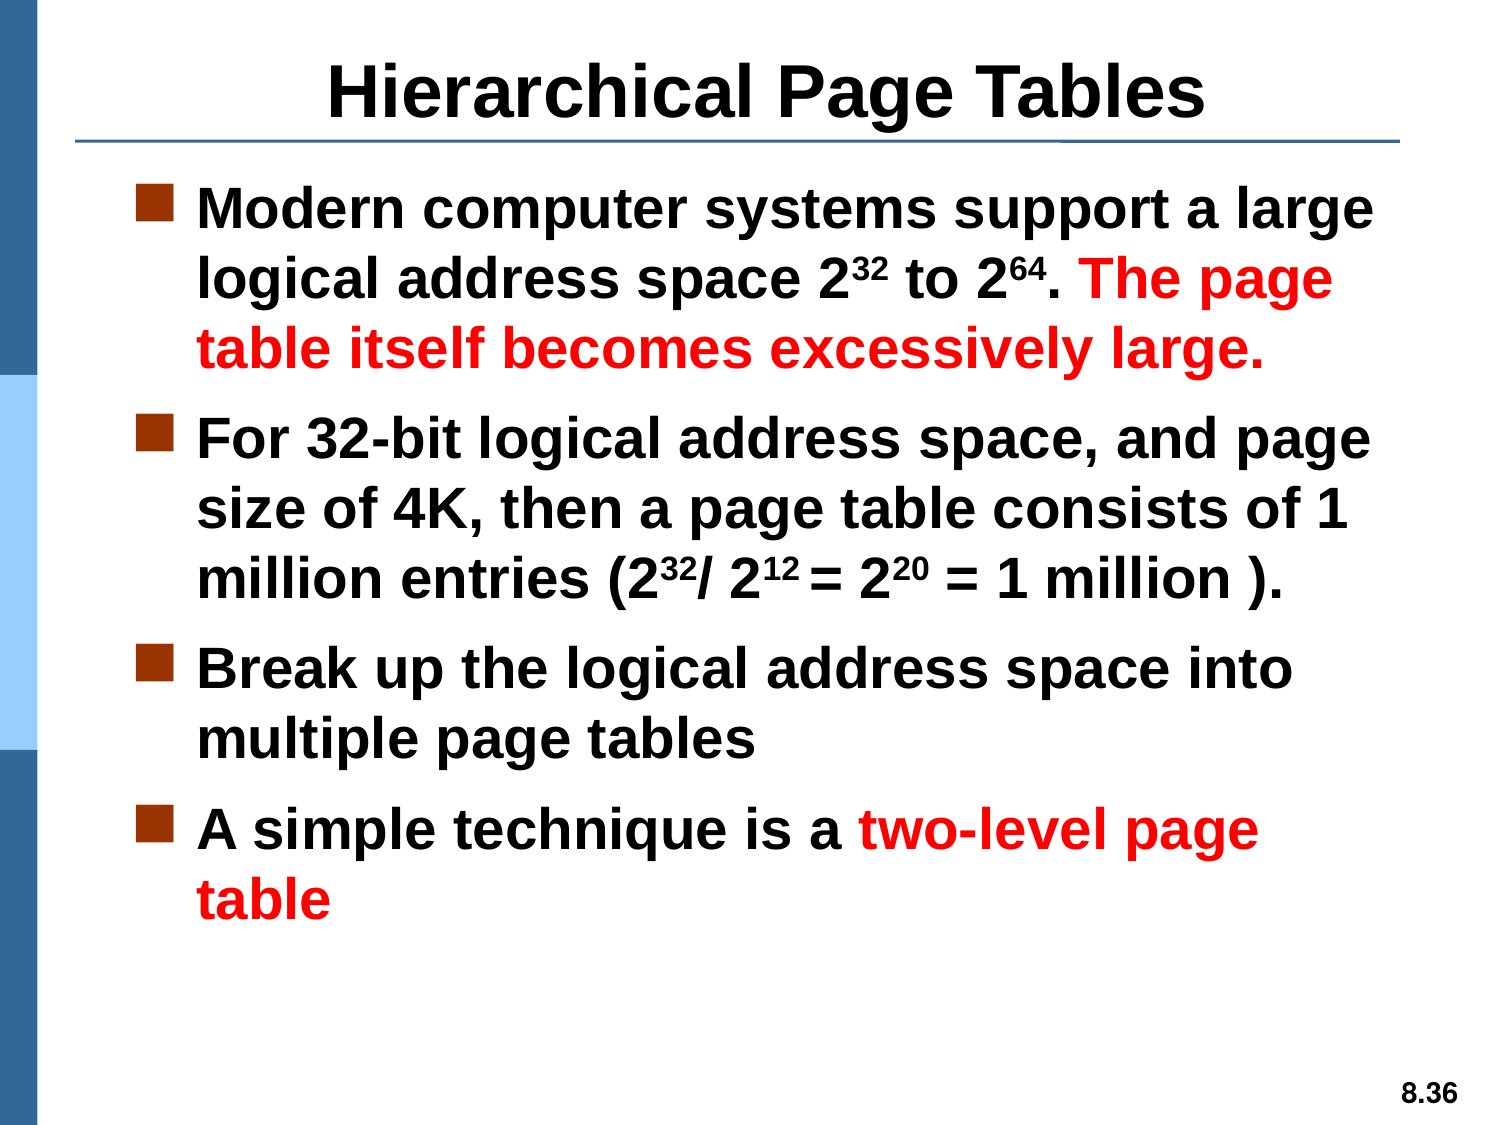

# Hierarchical Page Tables
Modern computer systems support a large logical address space 232 to 264. The page table itself becomes excessively large.
For 32-bit logical address space, and page size of 4K, then a page table consists of 1 million entries (232/ 212 = 220 = 1 million ).
Break up the logical address space into multiple page tables
A simple technique is a two-level page table